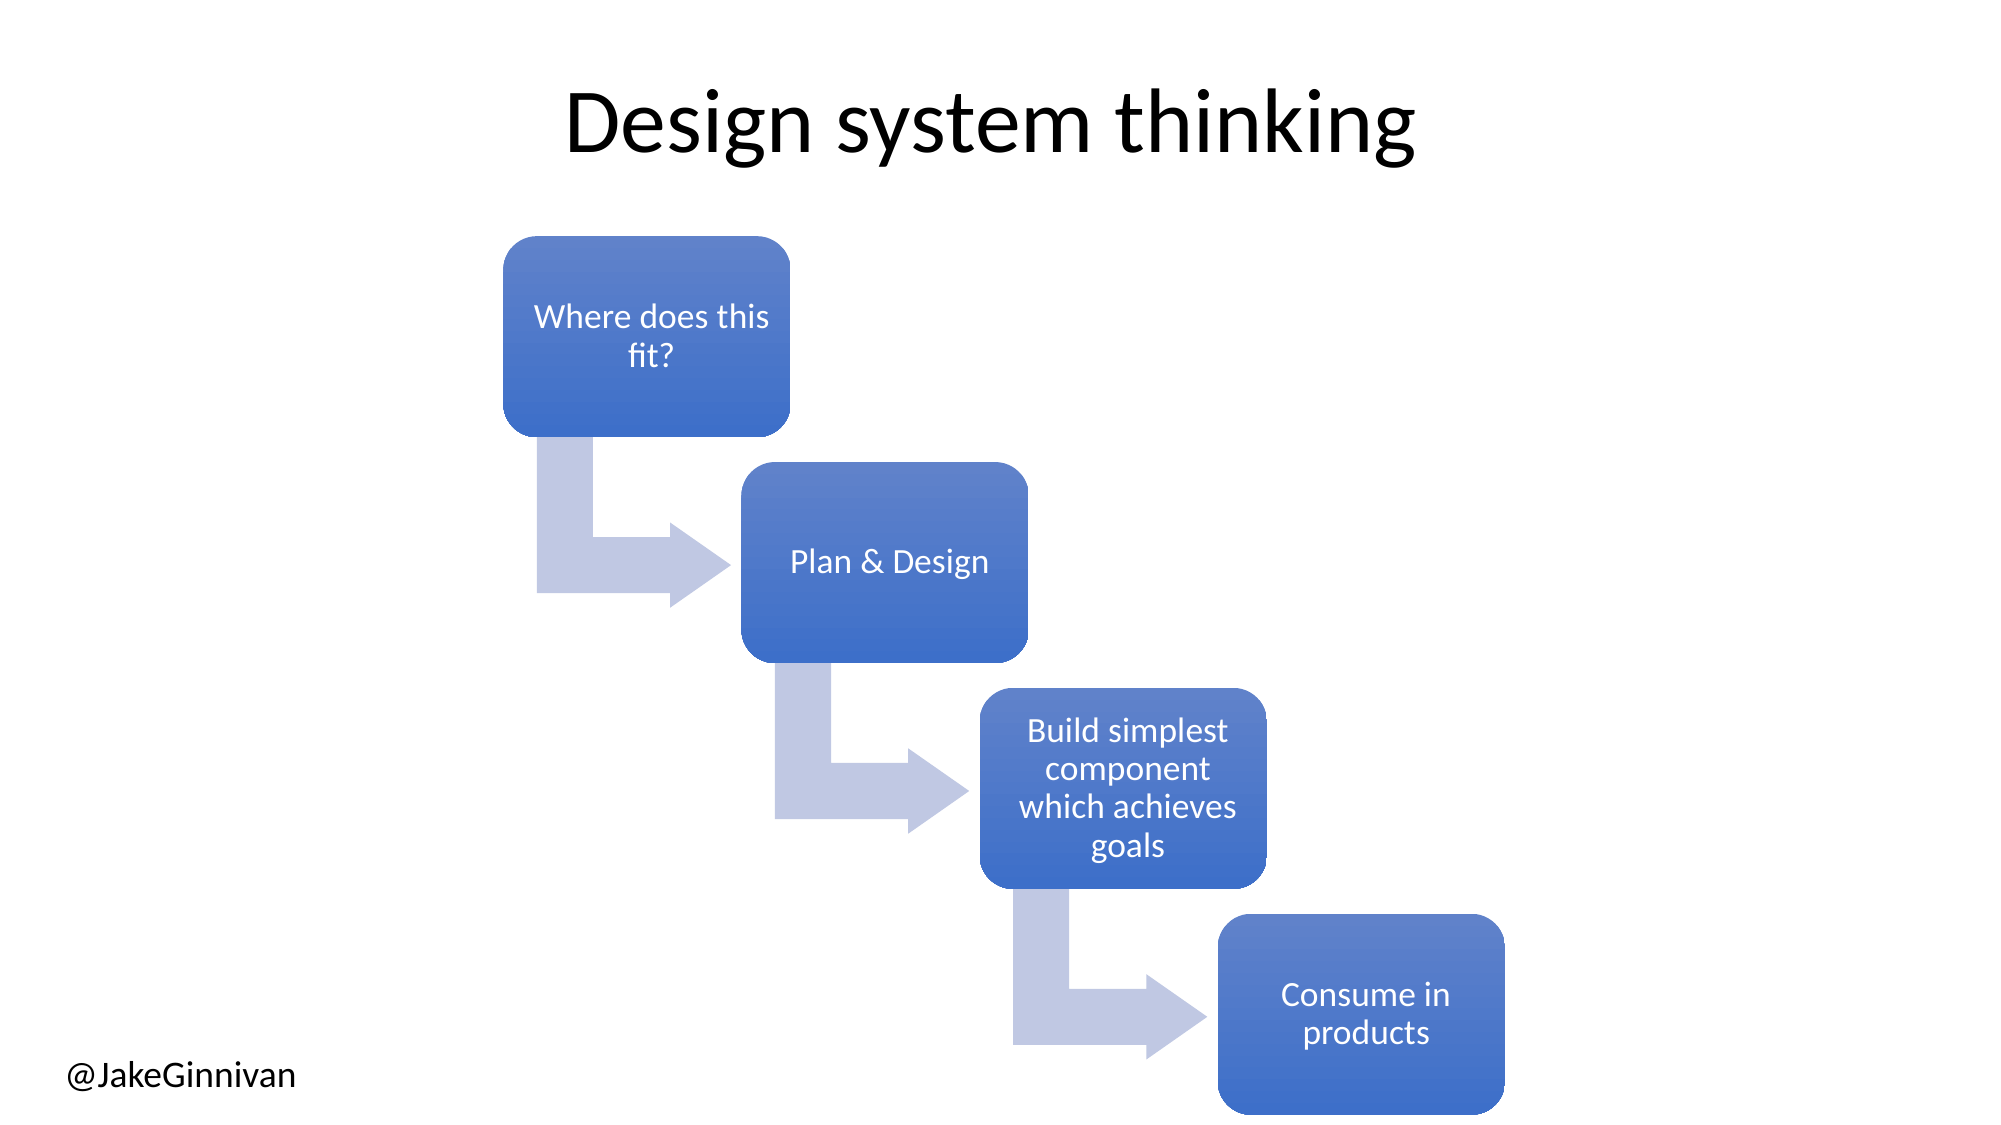

# Design system thinking
Where does this fit?
Plan & Design
Build simplest component which achieves goals
Consume in products